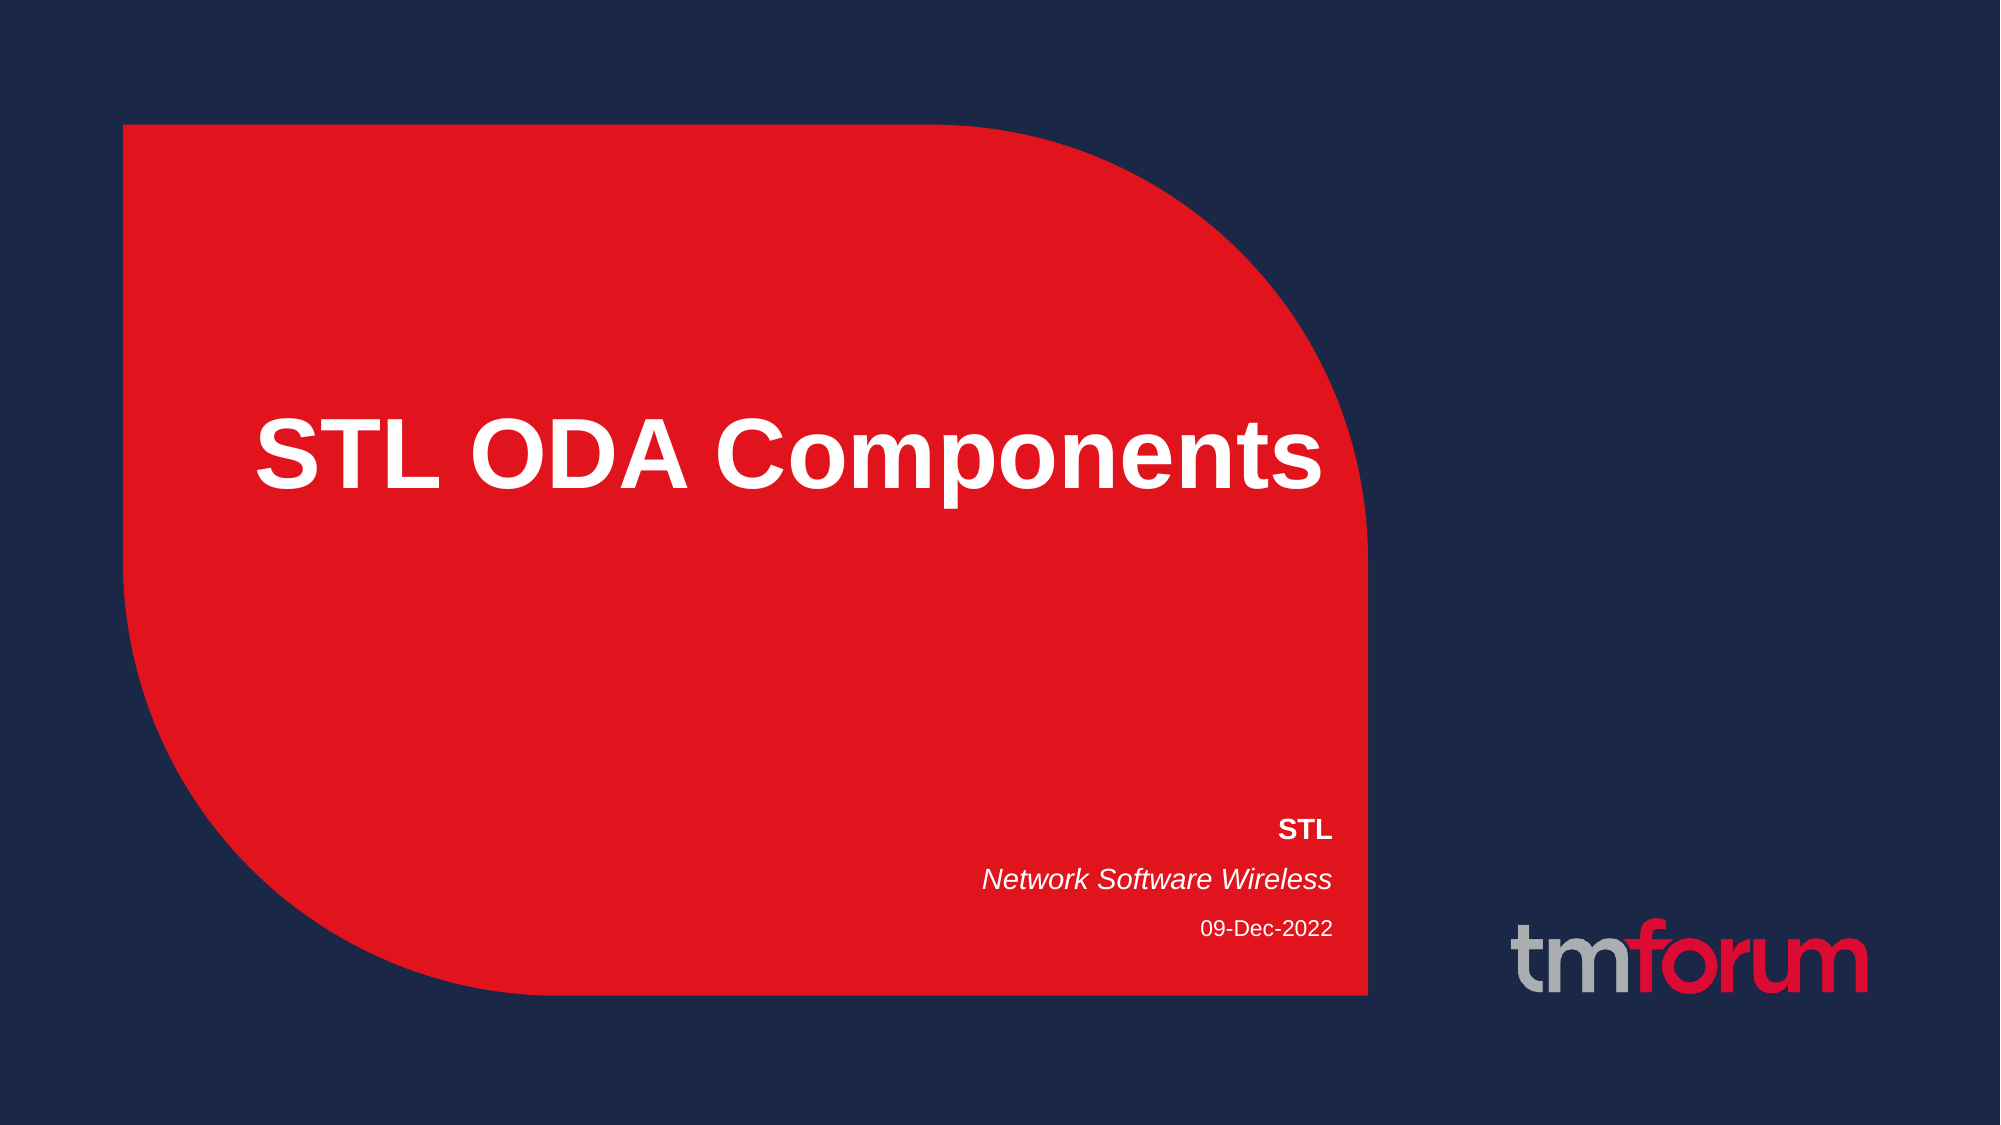

STL ODA Components
STL
Network Software Wireless
09-Dec-2022